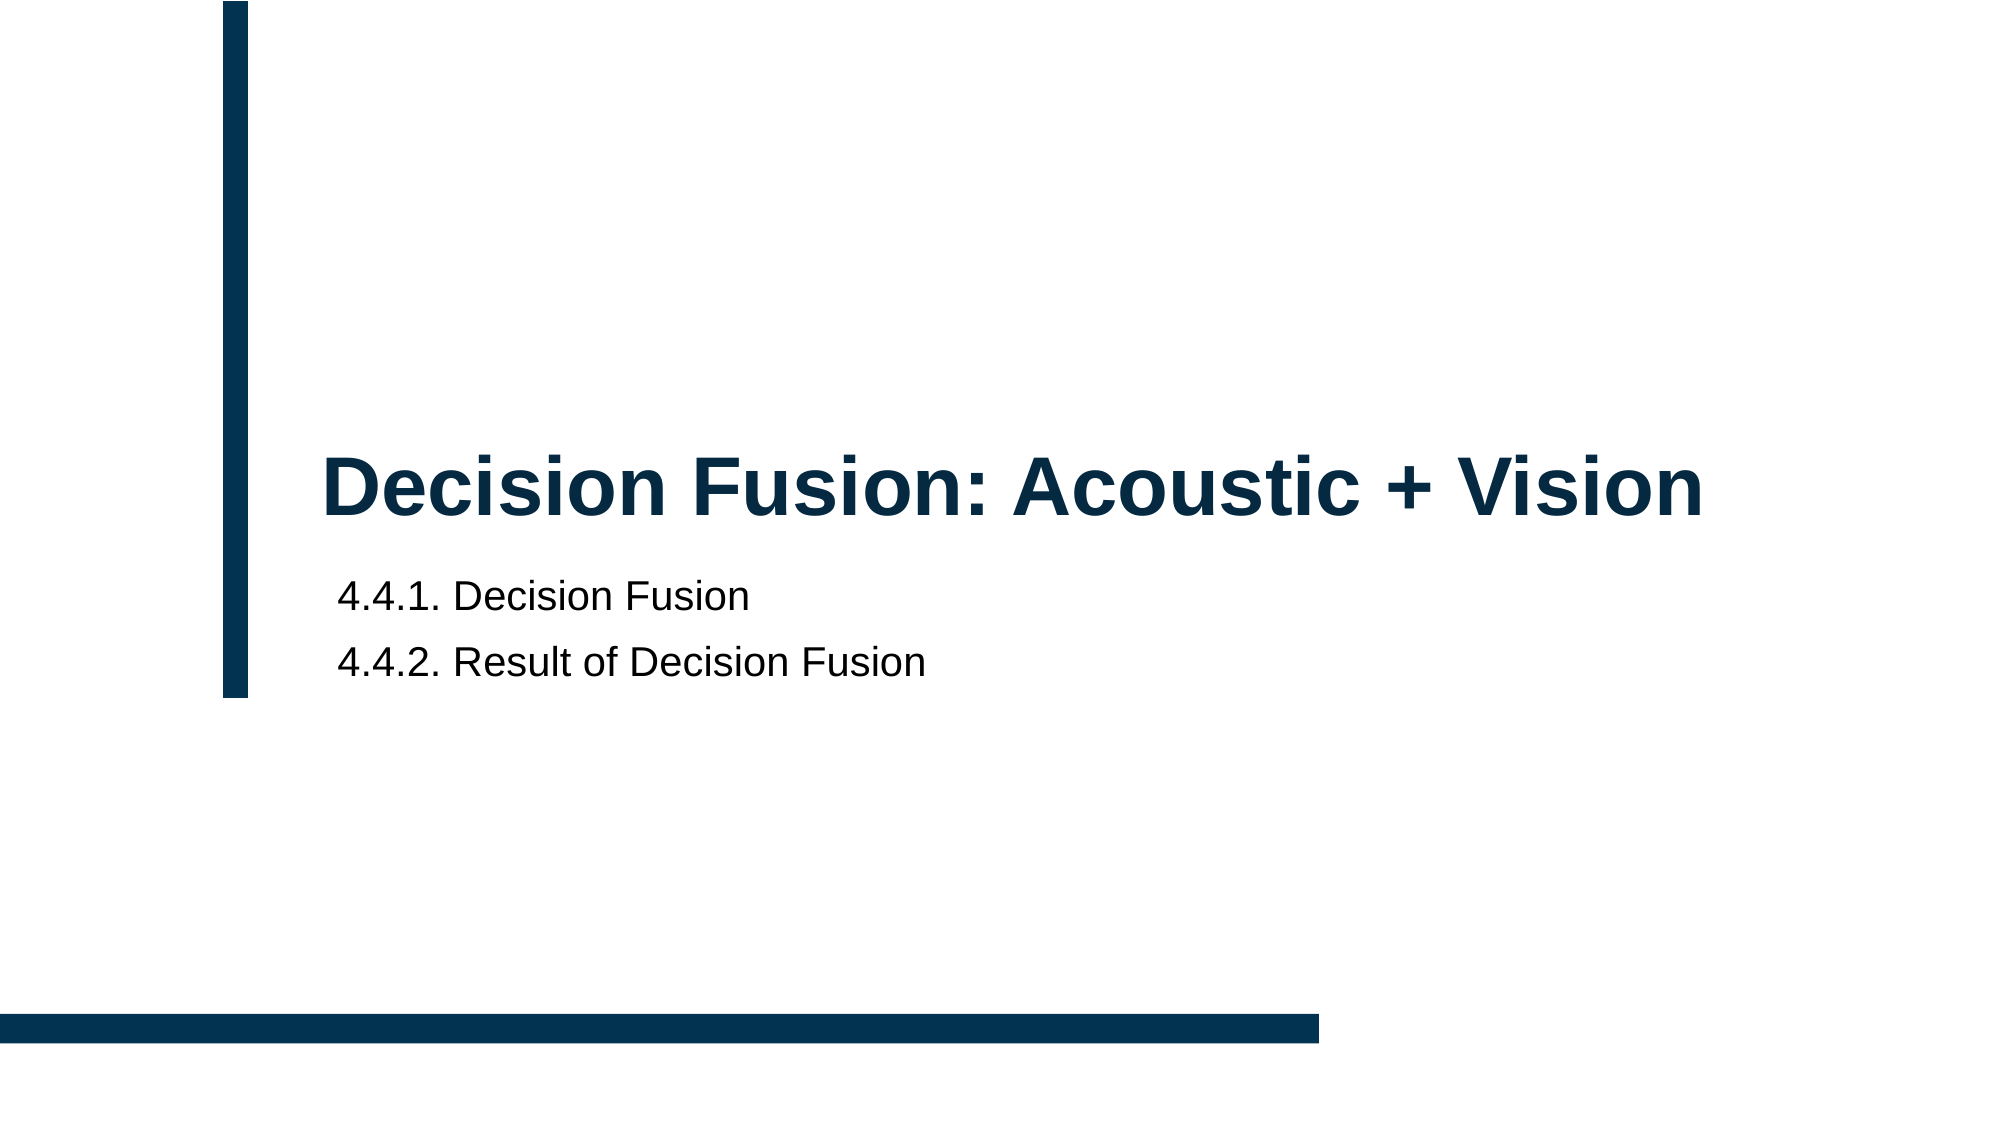

Decision Fusion: Acoustic + Vision
4.4.1. Decision Fusion
4.4.2. Result of Decision Fusion